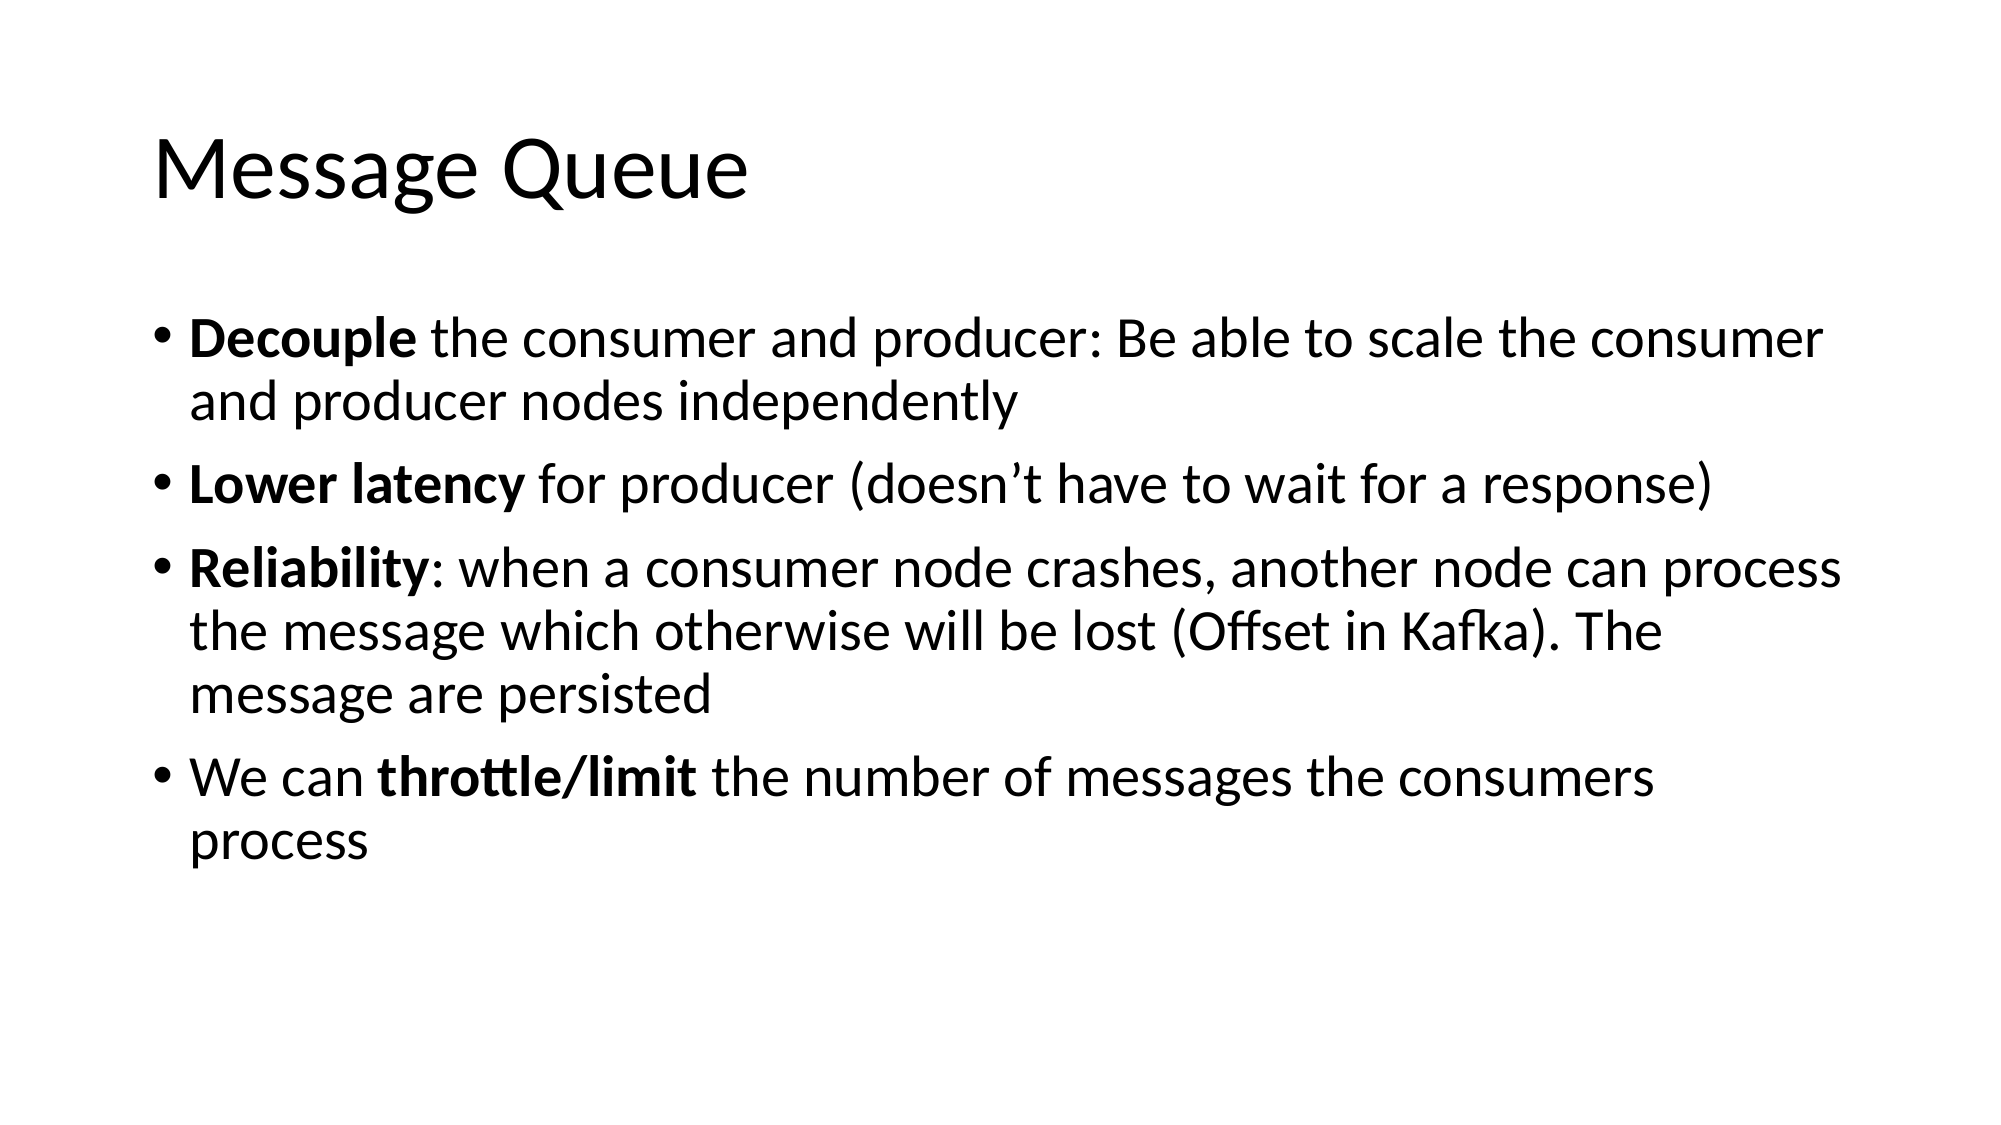

# Message Queue
Decouple the consumer and producer: Be able to scale the consumer and producer nodes independently
Lower latency for producer (doesn’t have to wait for a response)
Reliability: when a consumer node crashes, another node can process the message which otherwise will be lost (Offset in Kafka). The message are persisted
We can throttle/limit the number of messages the consumers process